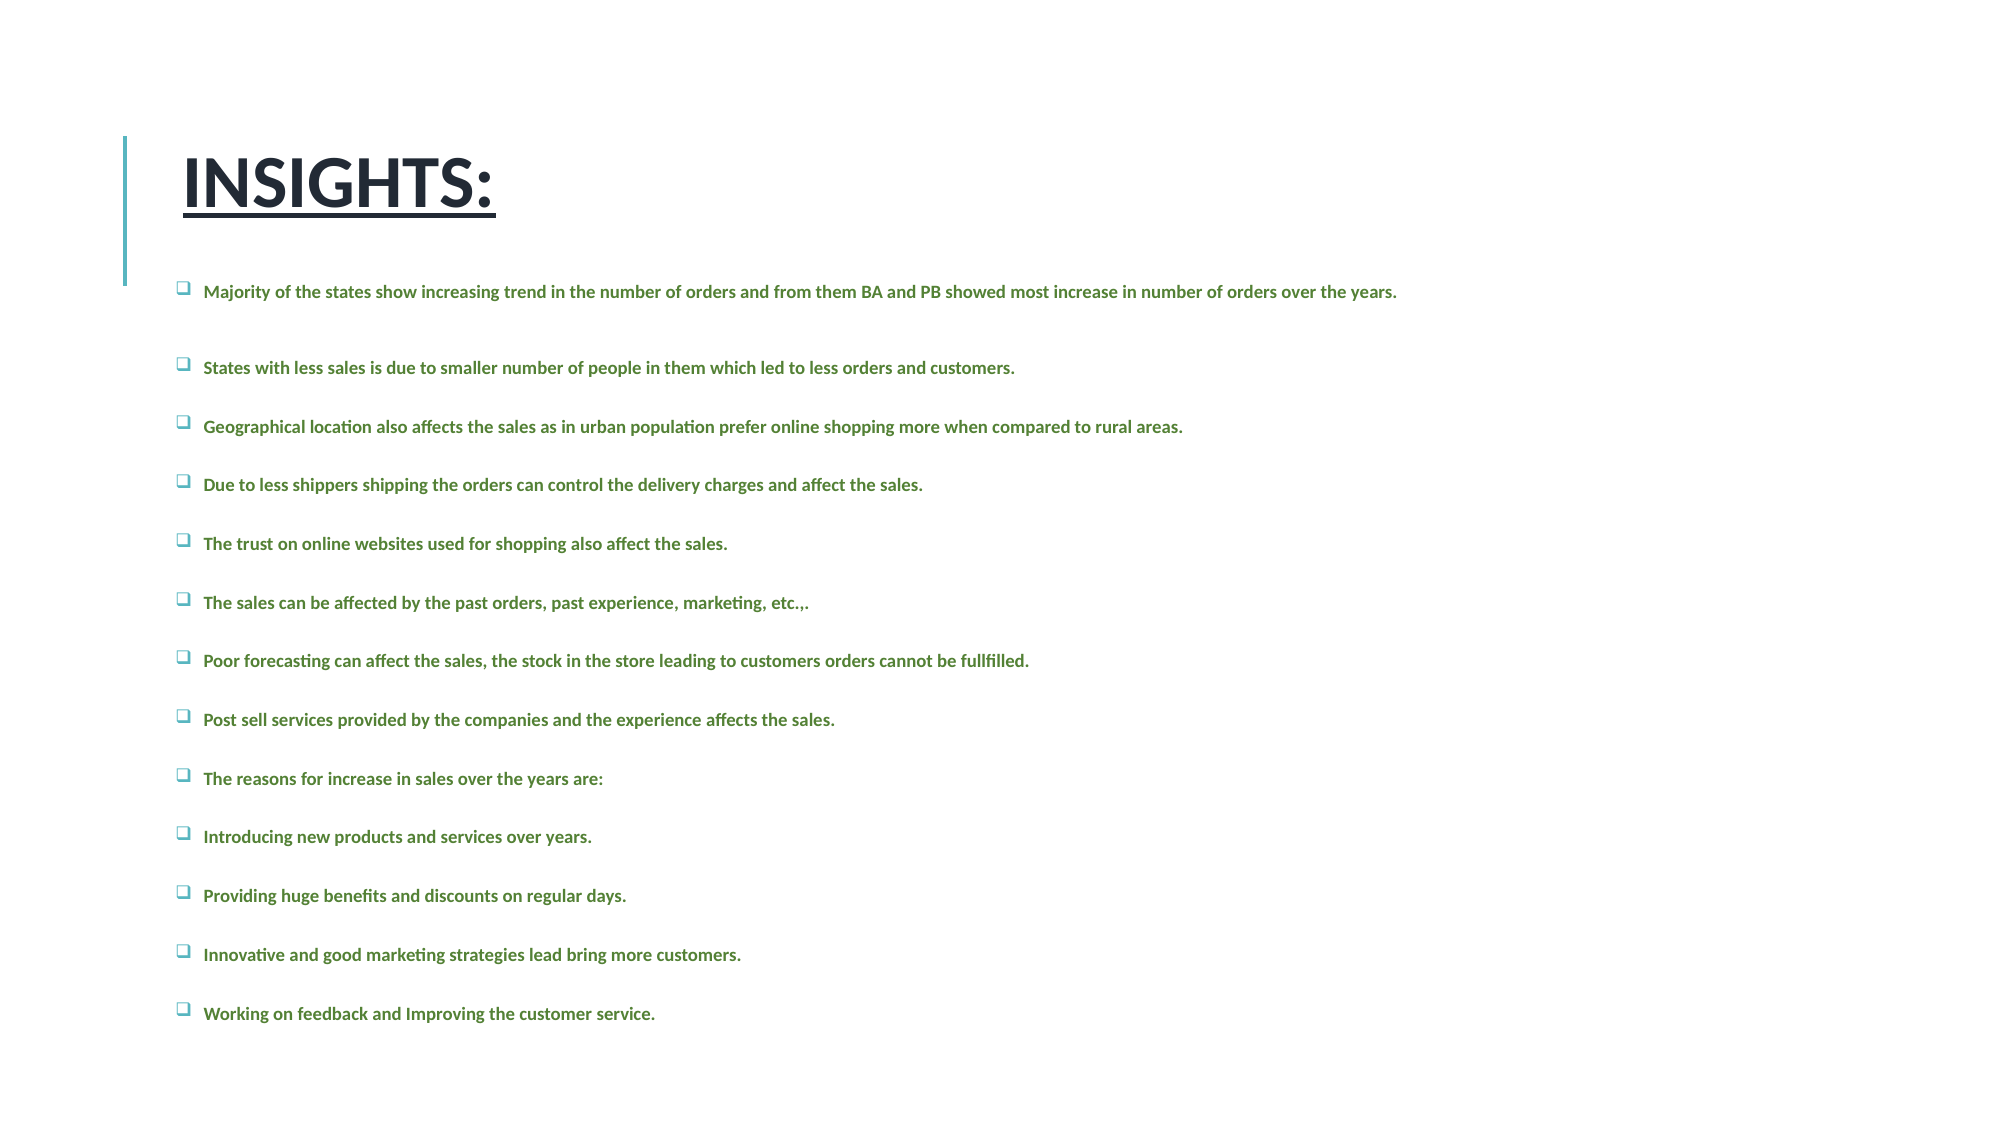

# INSIGHTS:
Majority of the states show increasing trend in the number of orders and from them BA and PB showed most increase in number of orders over the years.
States with less sales is due to smaller number of people in them which led to less orders and customers.
Geographical location also affects the sales as in urban population prefer online shopping more when compared to rural areas.
Due to less shippers shipping the orders can control the delivery charges and affect the sales.
The trust on online websites used for shopping also affect the sales.
The sales can be affected by the past orders, past experience, marketing, etc.,.
Poor forecasting can affect the sales, the stock in the store leading to customers orders cannot be fullfilled.
Post sell services provided by the companies and the experience affects the sales.
The reasons for increase in sales over the years are:
Introducing new products and services over years.
Providing huge benefits and discounts on regular days.
Innovative and good marketing strategies lead bring more customers.
Working on feedback and Improving the customer service.